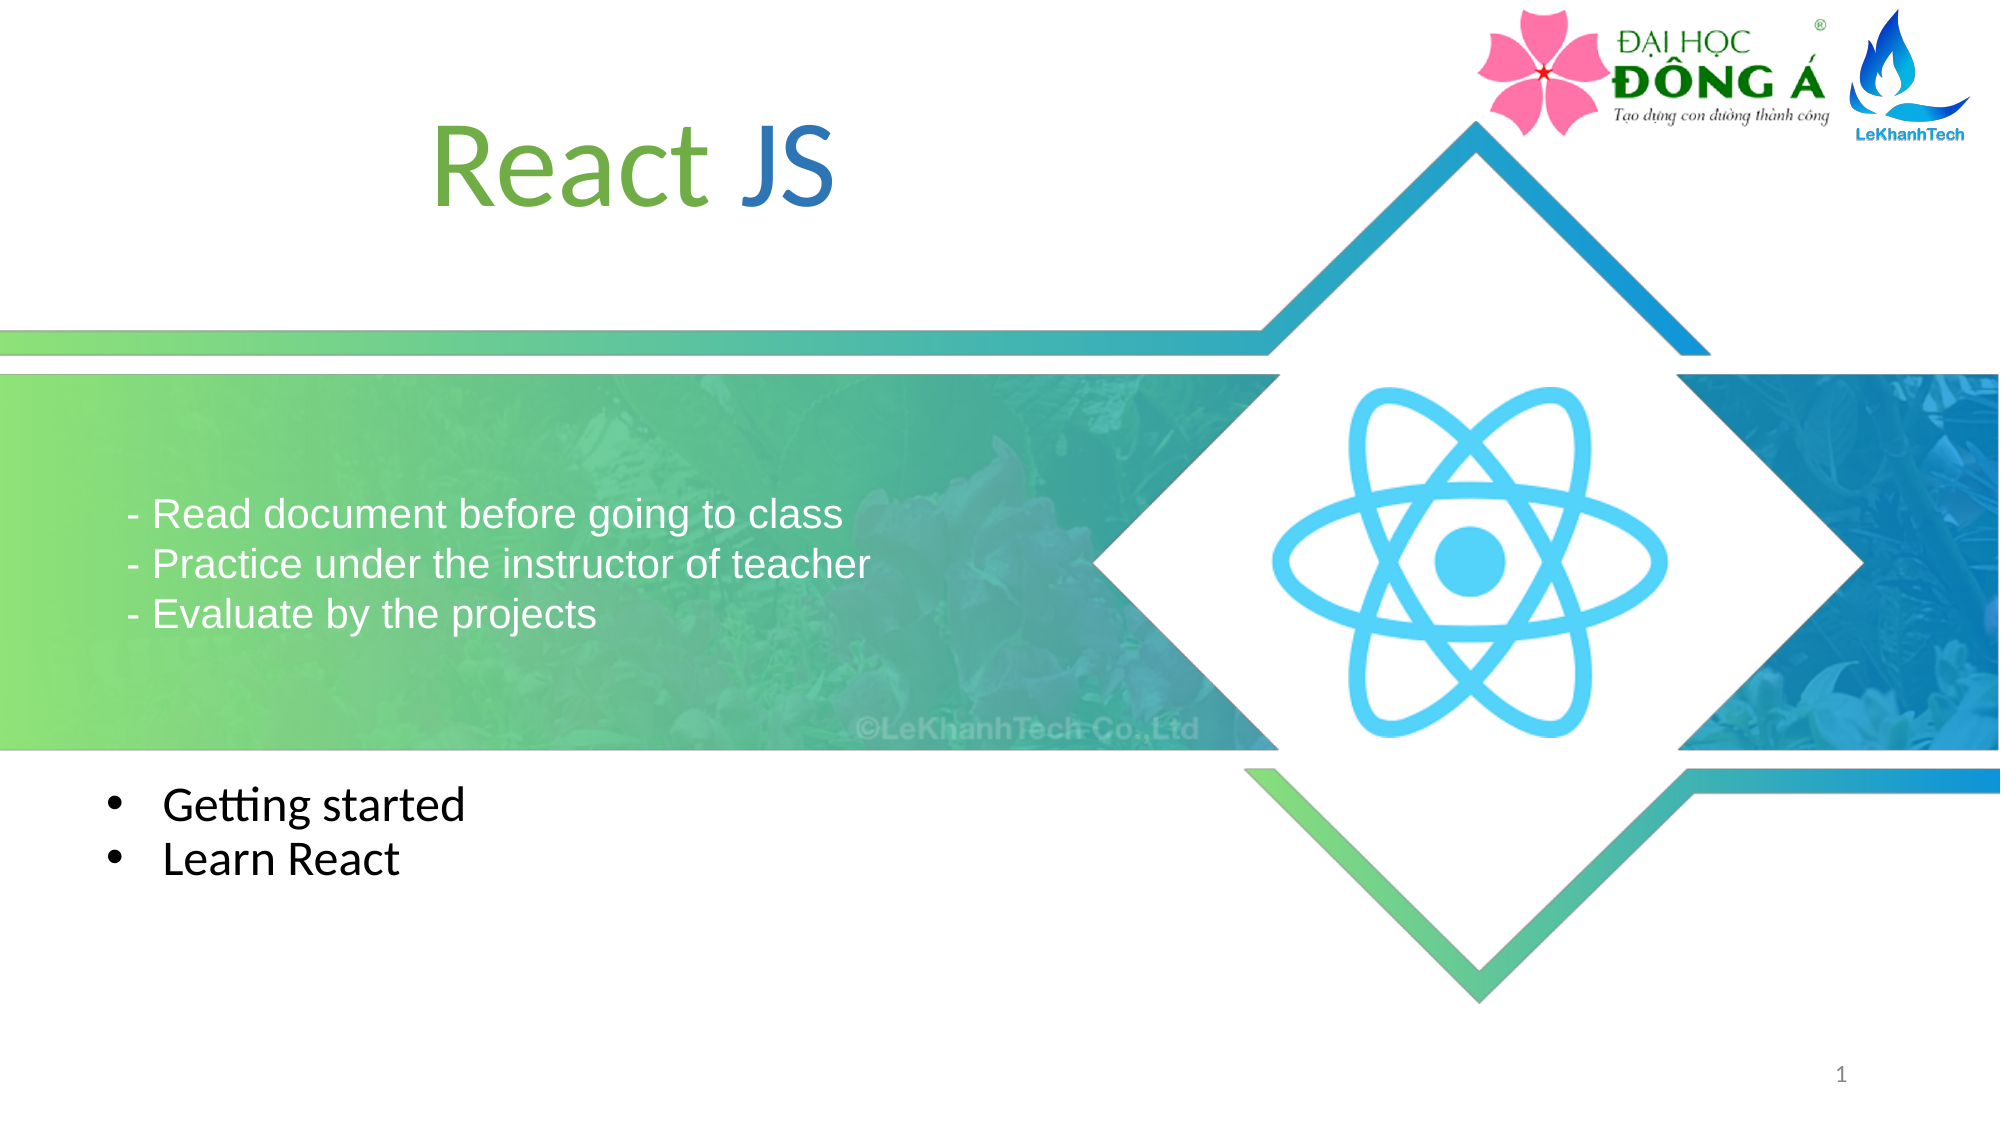

# React JS
- Read document before going to class
- Practice under the instructor of teacher
- Evaluate by the projects
Getting started
Learn React
1